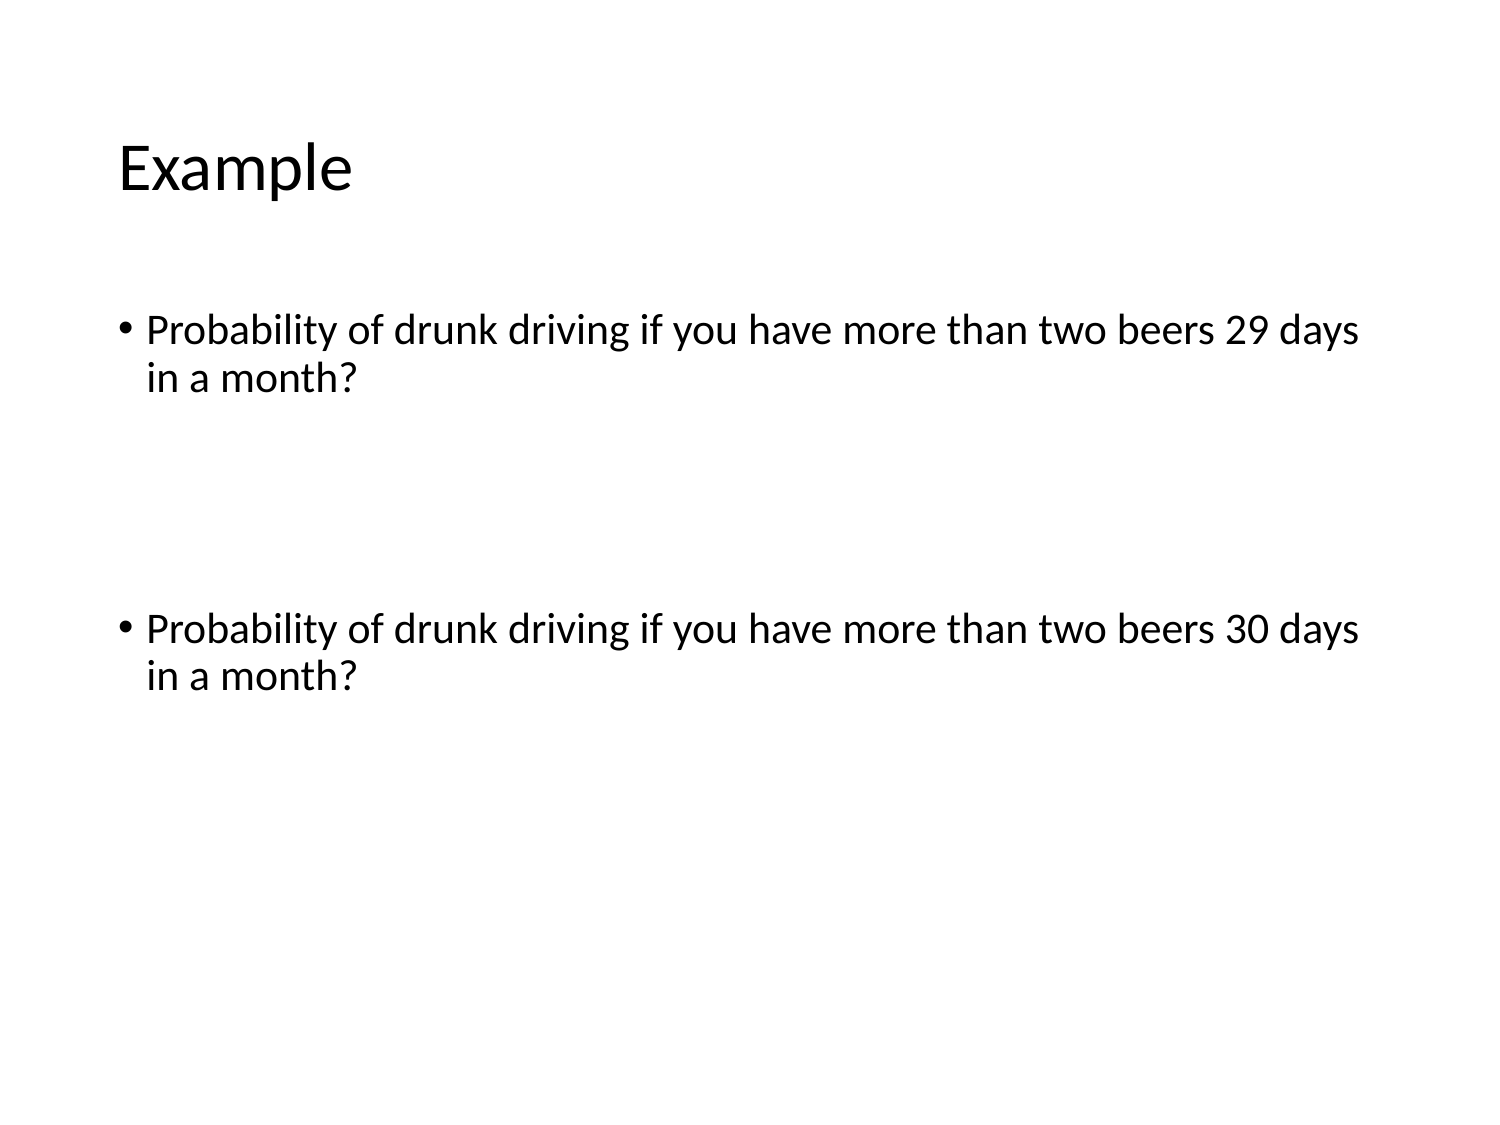

# Example
Probability of drunk driving if you have more than two beers 29 days in a month?

Probability of drunk driving if you have more than two beers 30 days in a month?